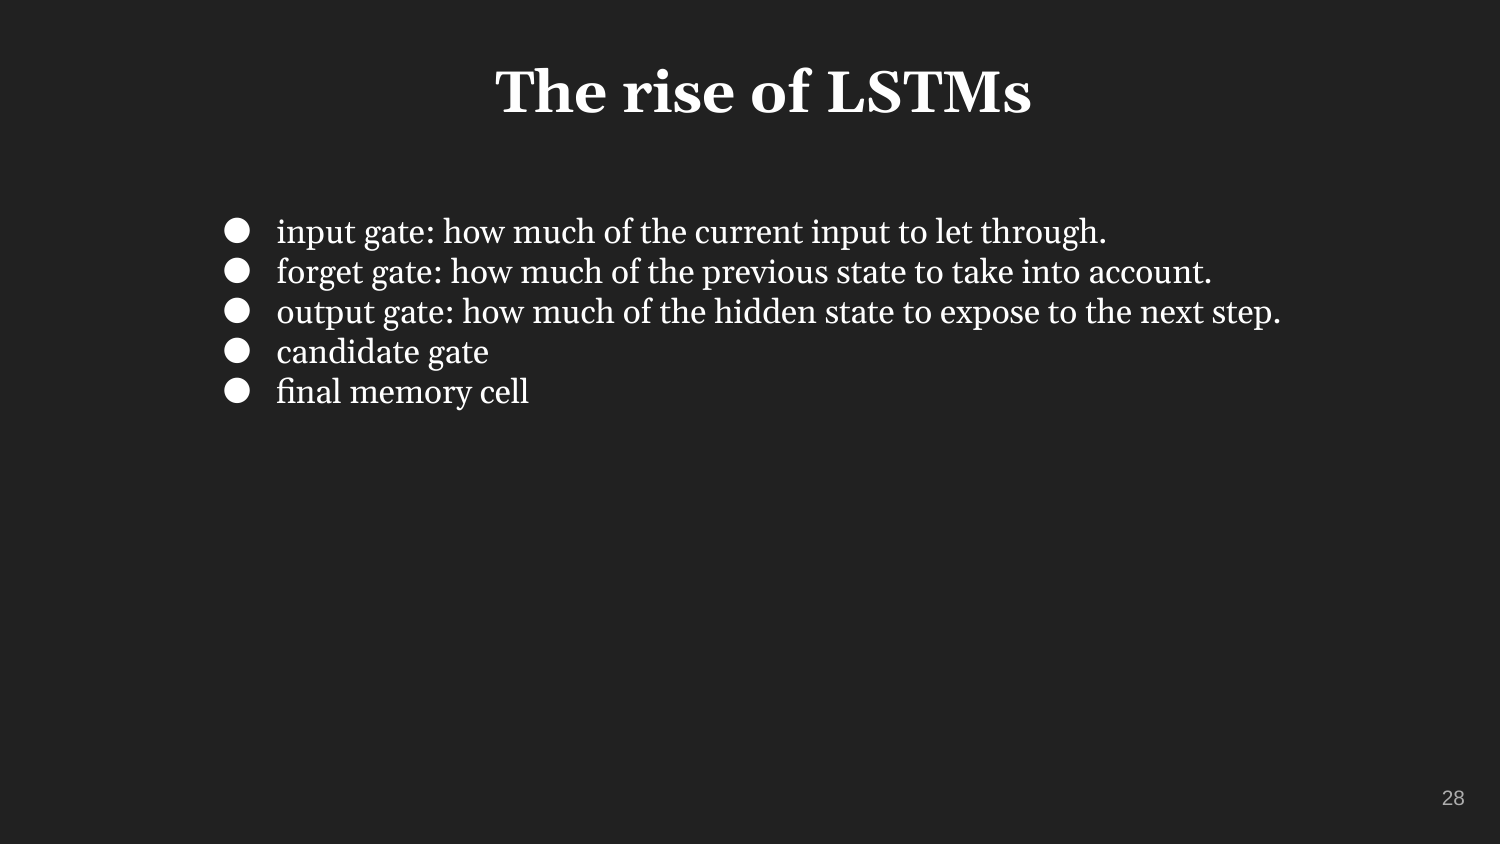

# The rise of LSTMs
input gate: how much of the current input to let through.
forget gate: how much of the previous state to take into account.
output gate: how much of the hidden state to expose to the next step.
candidate gate
final memory cell
28